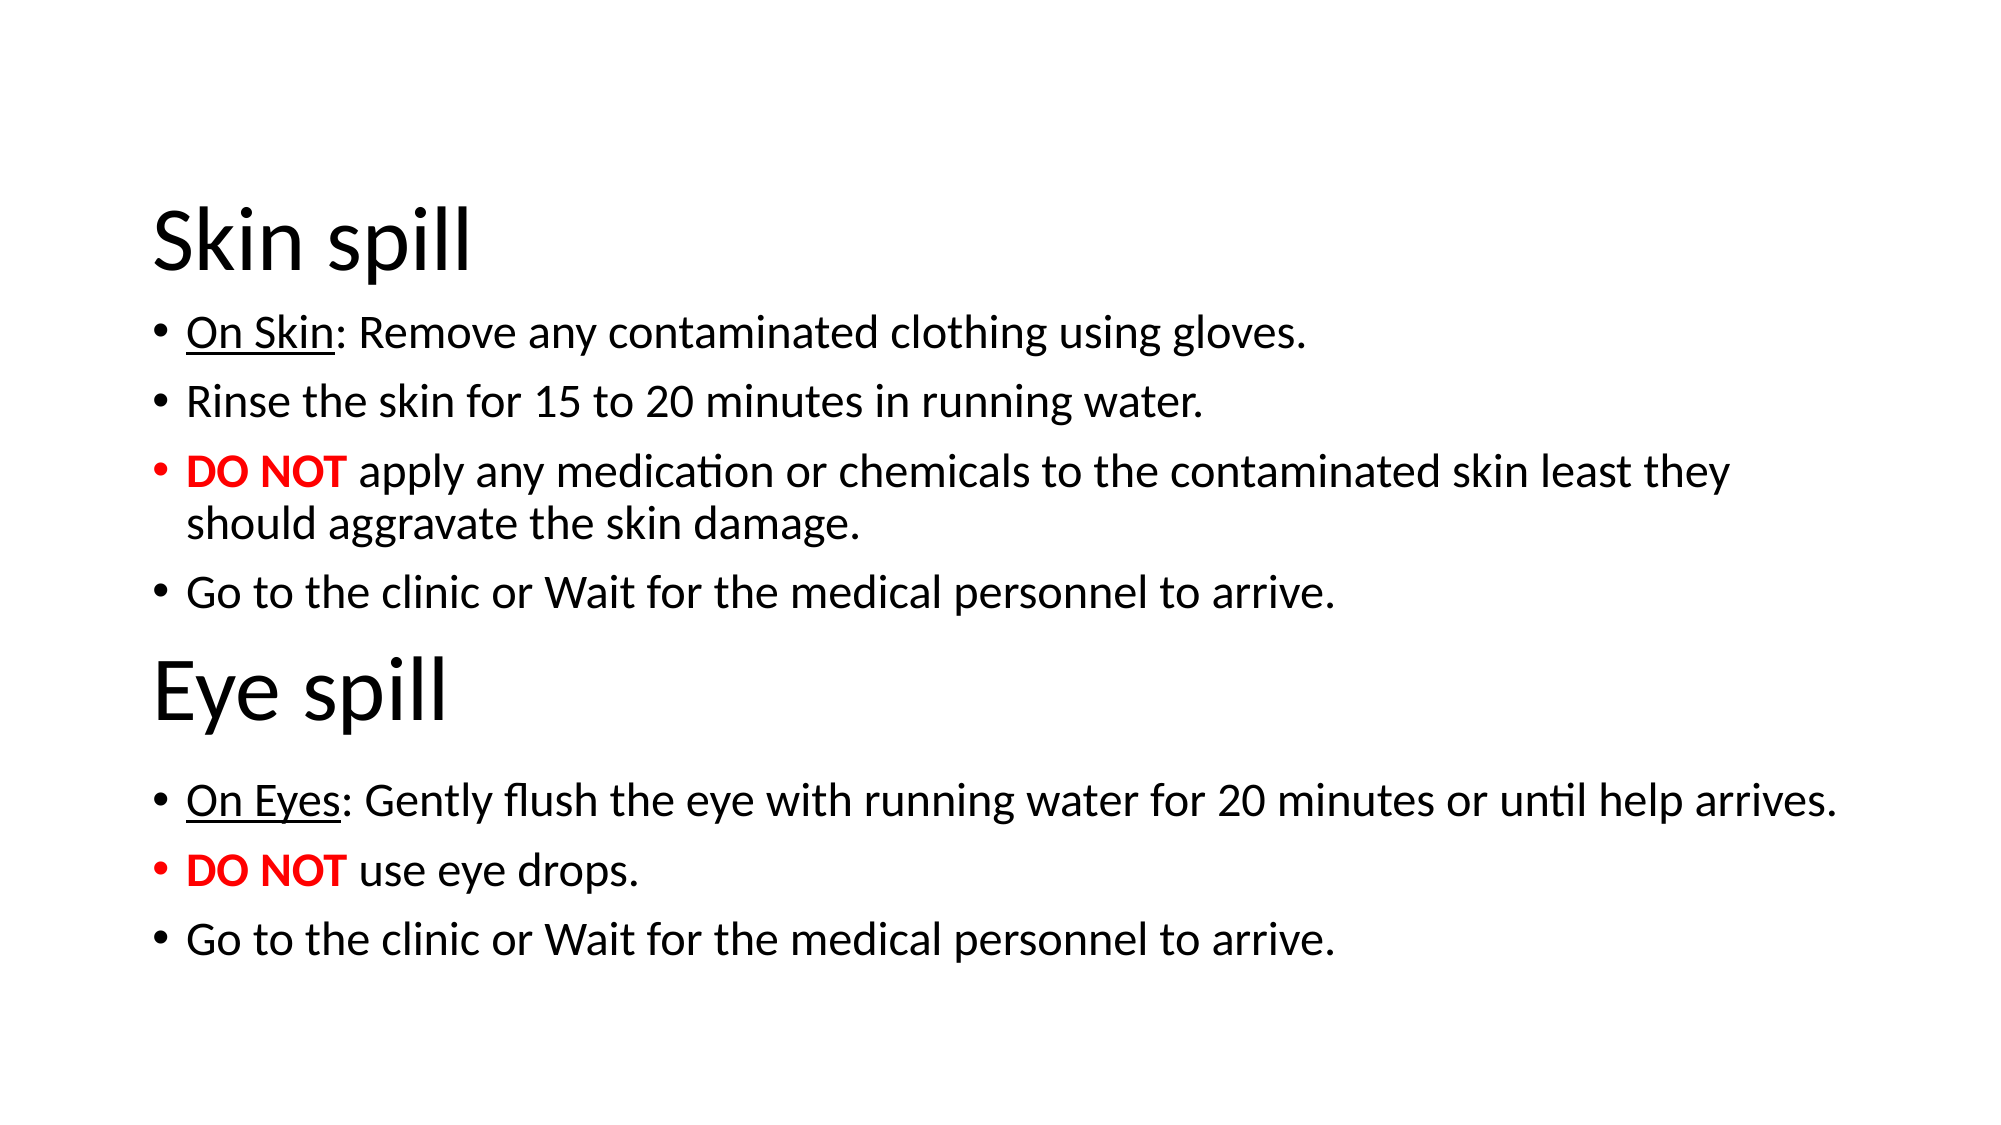

# Skin spill
On Skin: Remove any contaminated clothing using gloves.
Rinse the skin for 15 to 20 minutes in running water.
DO NOT apply any medication or chemicals to the contaminated skin least they should aggravate the skin damage.
Go to the clinic or Wait for the medical personnel to arrive.

On Eyes: Gently flush the eye with running water for 20 minutes or until help arrives.
DO NOT use eye drops.
Go to the clinic or Wait for the medical personnel to arrive.
Eye spill